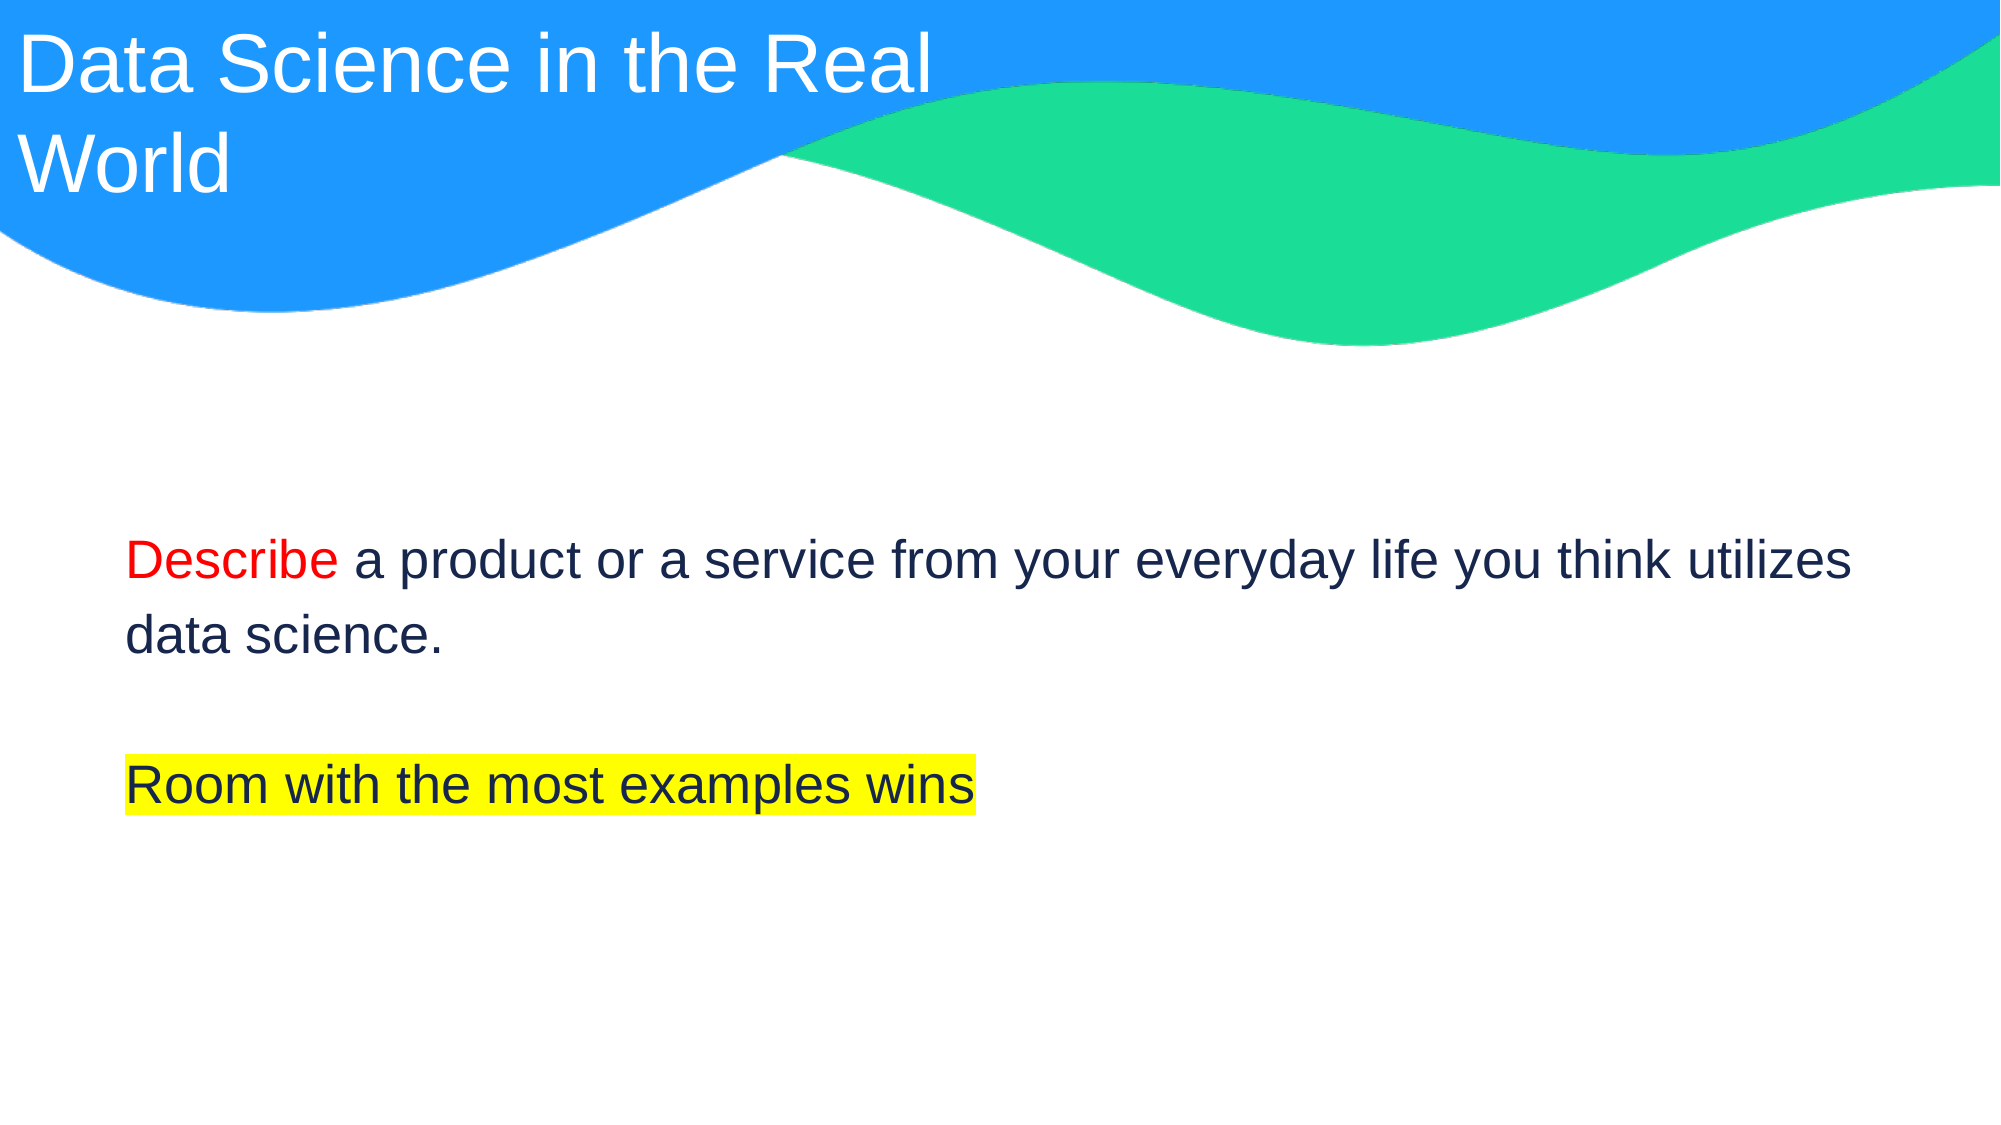

Data Science in the Real World

Describe a product or a service from your everyday life you think utilizes data science.

Room with the most examples wins